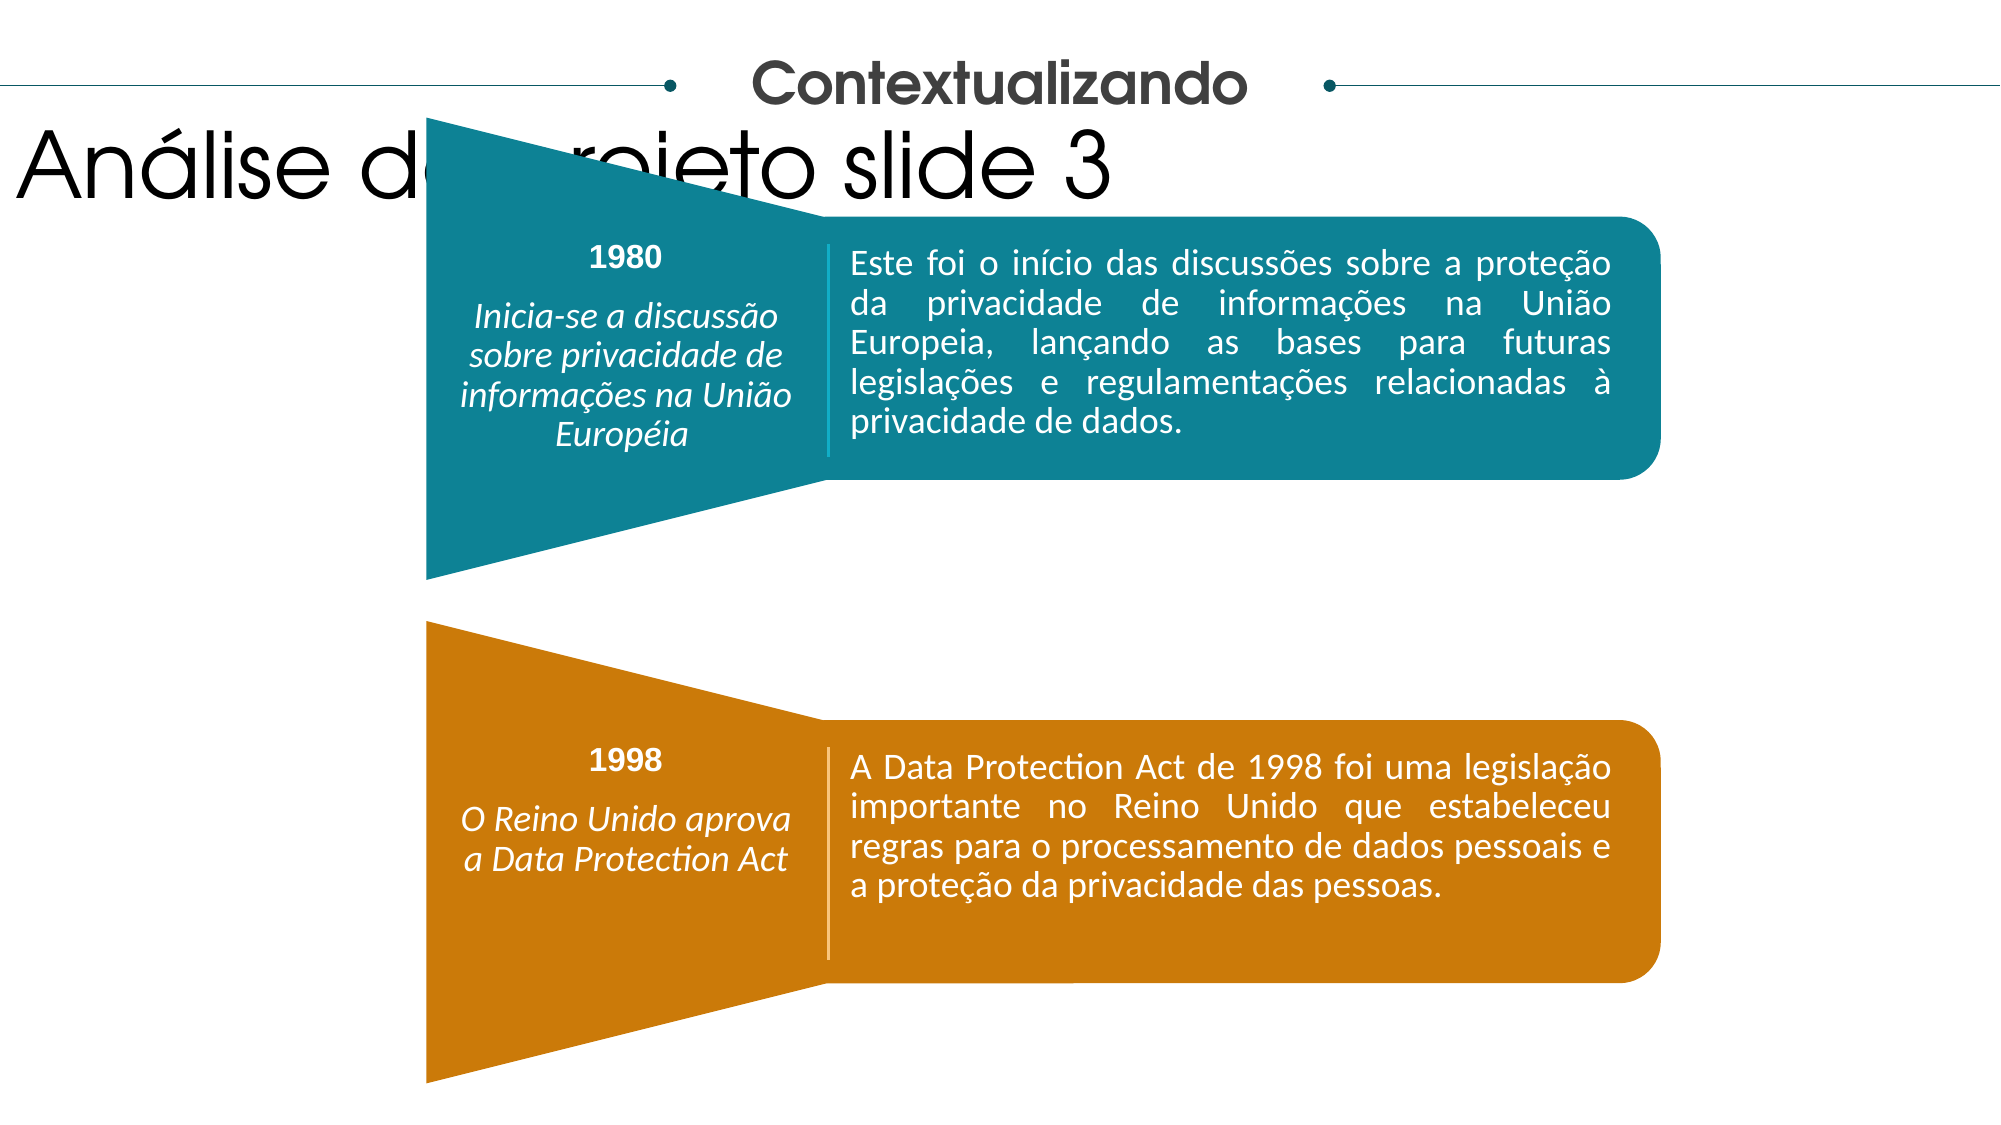

Contextualizando
Análise de projeto slide 3

1980
Este foi o início das discussões sobre a proteção da privacidade de informações na União Europeia, lançando as bases para futuras legislações e regulamentações relacionadas à privacidade de dados.
Inicia-se a discussão sobre privacidade de informações na União Européia

1998
A Data Protection Act de 1998 foi uma legislação importante no Reino Unido que estabeleceu regras para o processamento de dados pessoais e a proteção da privacidade das pessoas.
O Reino Unido aprova a Data Protection Act